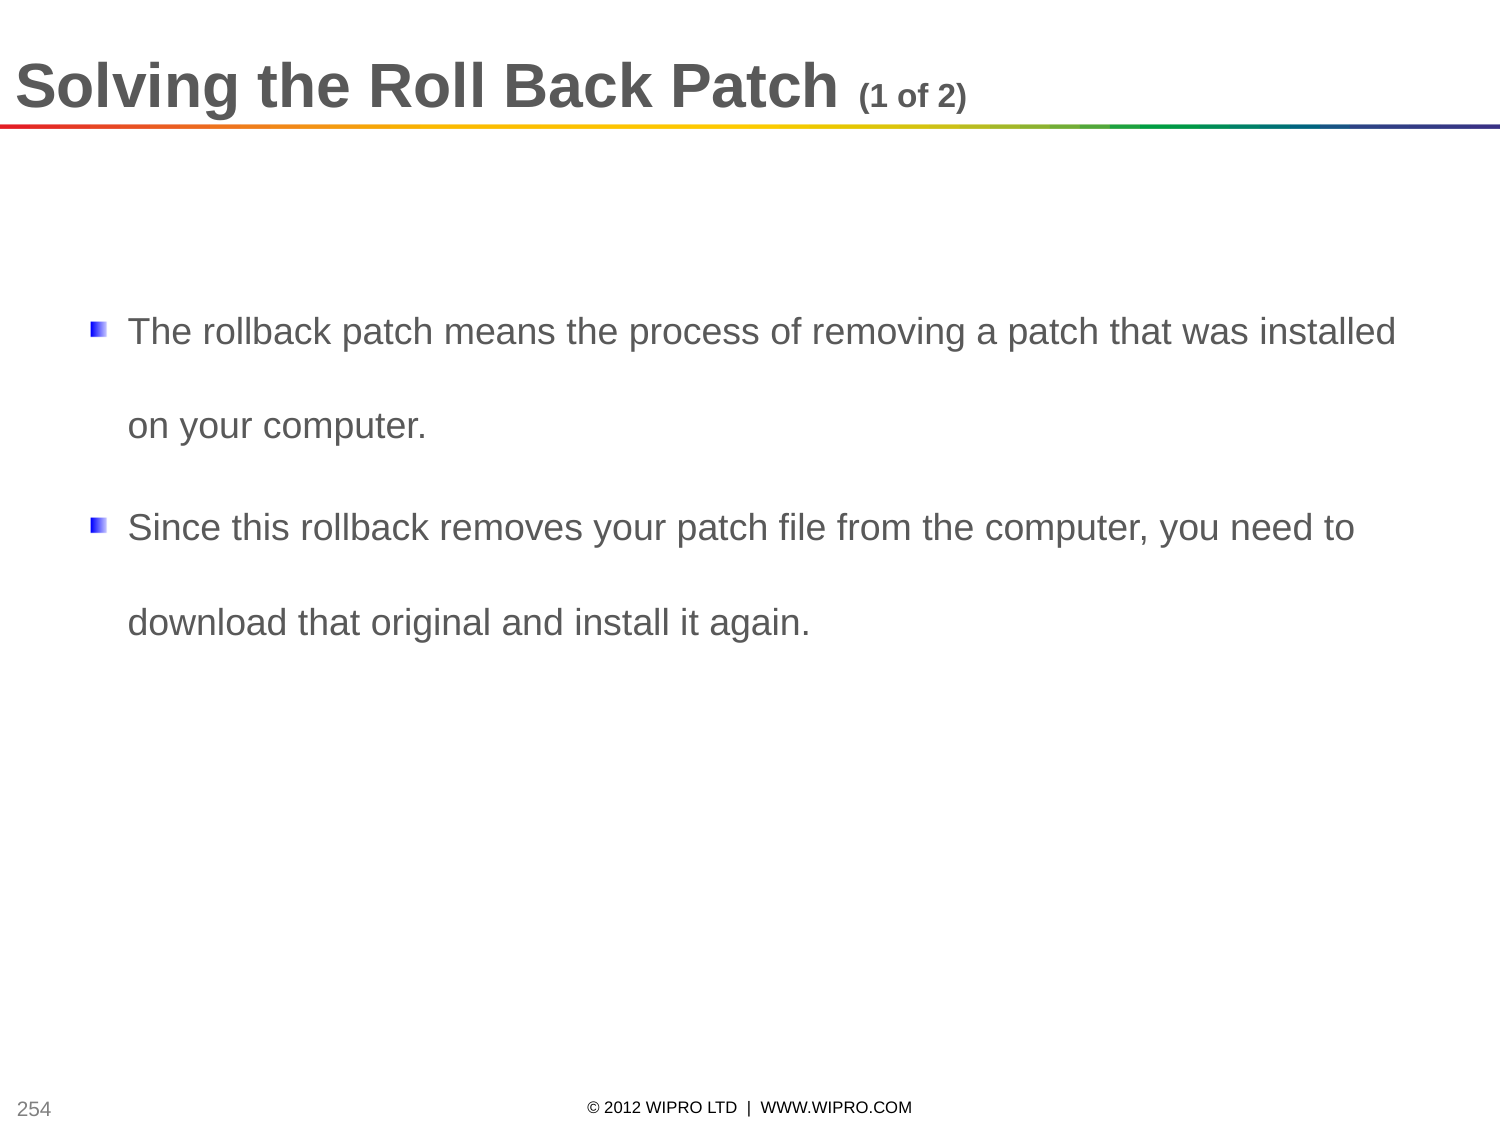

Solving the Roll Back Patch (1 of 2)
The rollback patch means the process of removing a patch that was installed on your computer.
Since this rollback removes your patch file from the computer, you need to download that original and install it again.